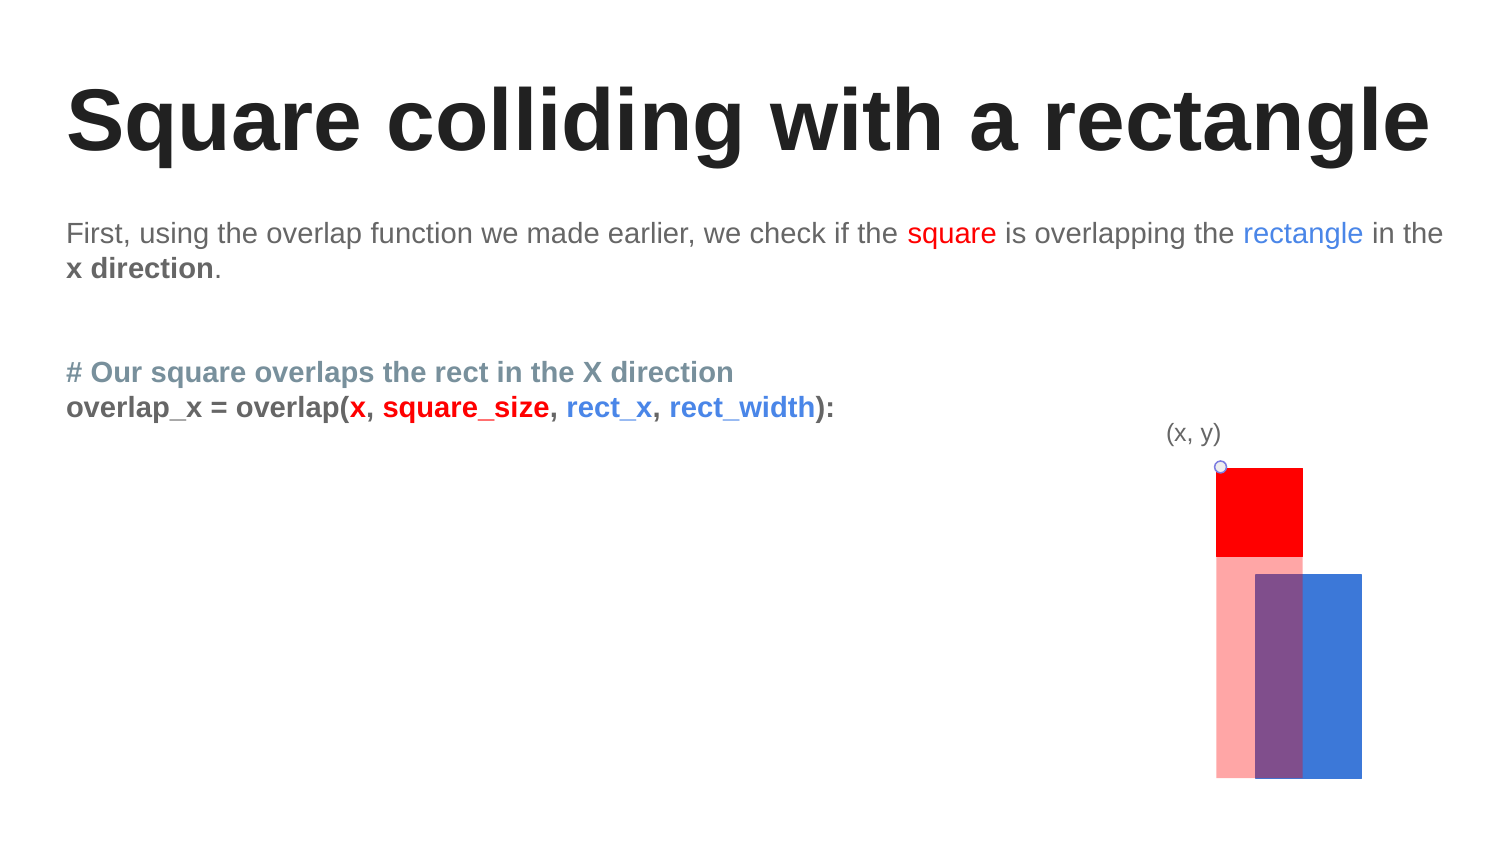

# Square colliding with a rectangle
First, using the overlap function we made earlier, we check if the square is overlapping the rectangle in the x direction.

# Our square overlaps the rect in the X direction
overlap_x = overlap(x, square_size, rect_x, rect_width):
(x, y)